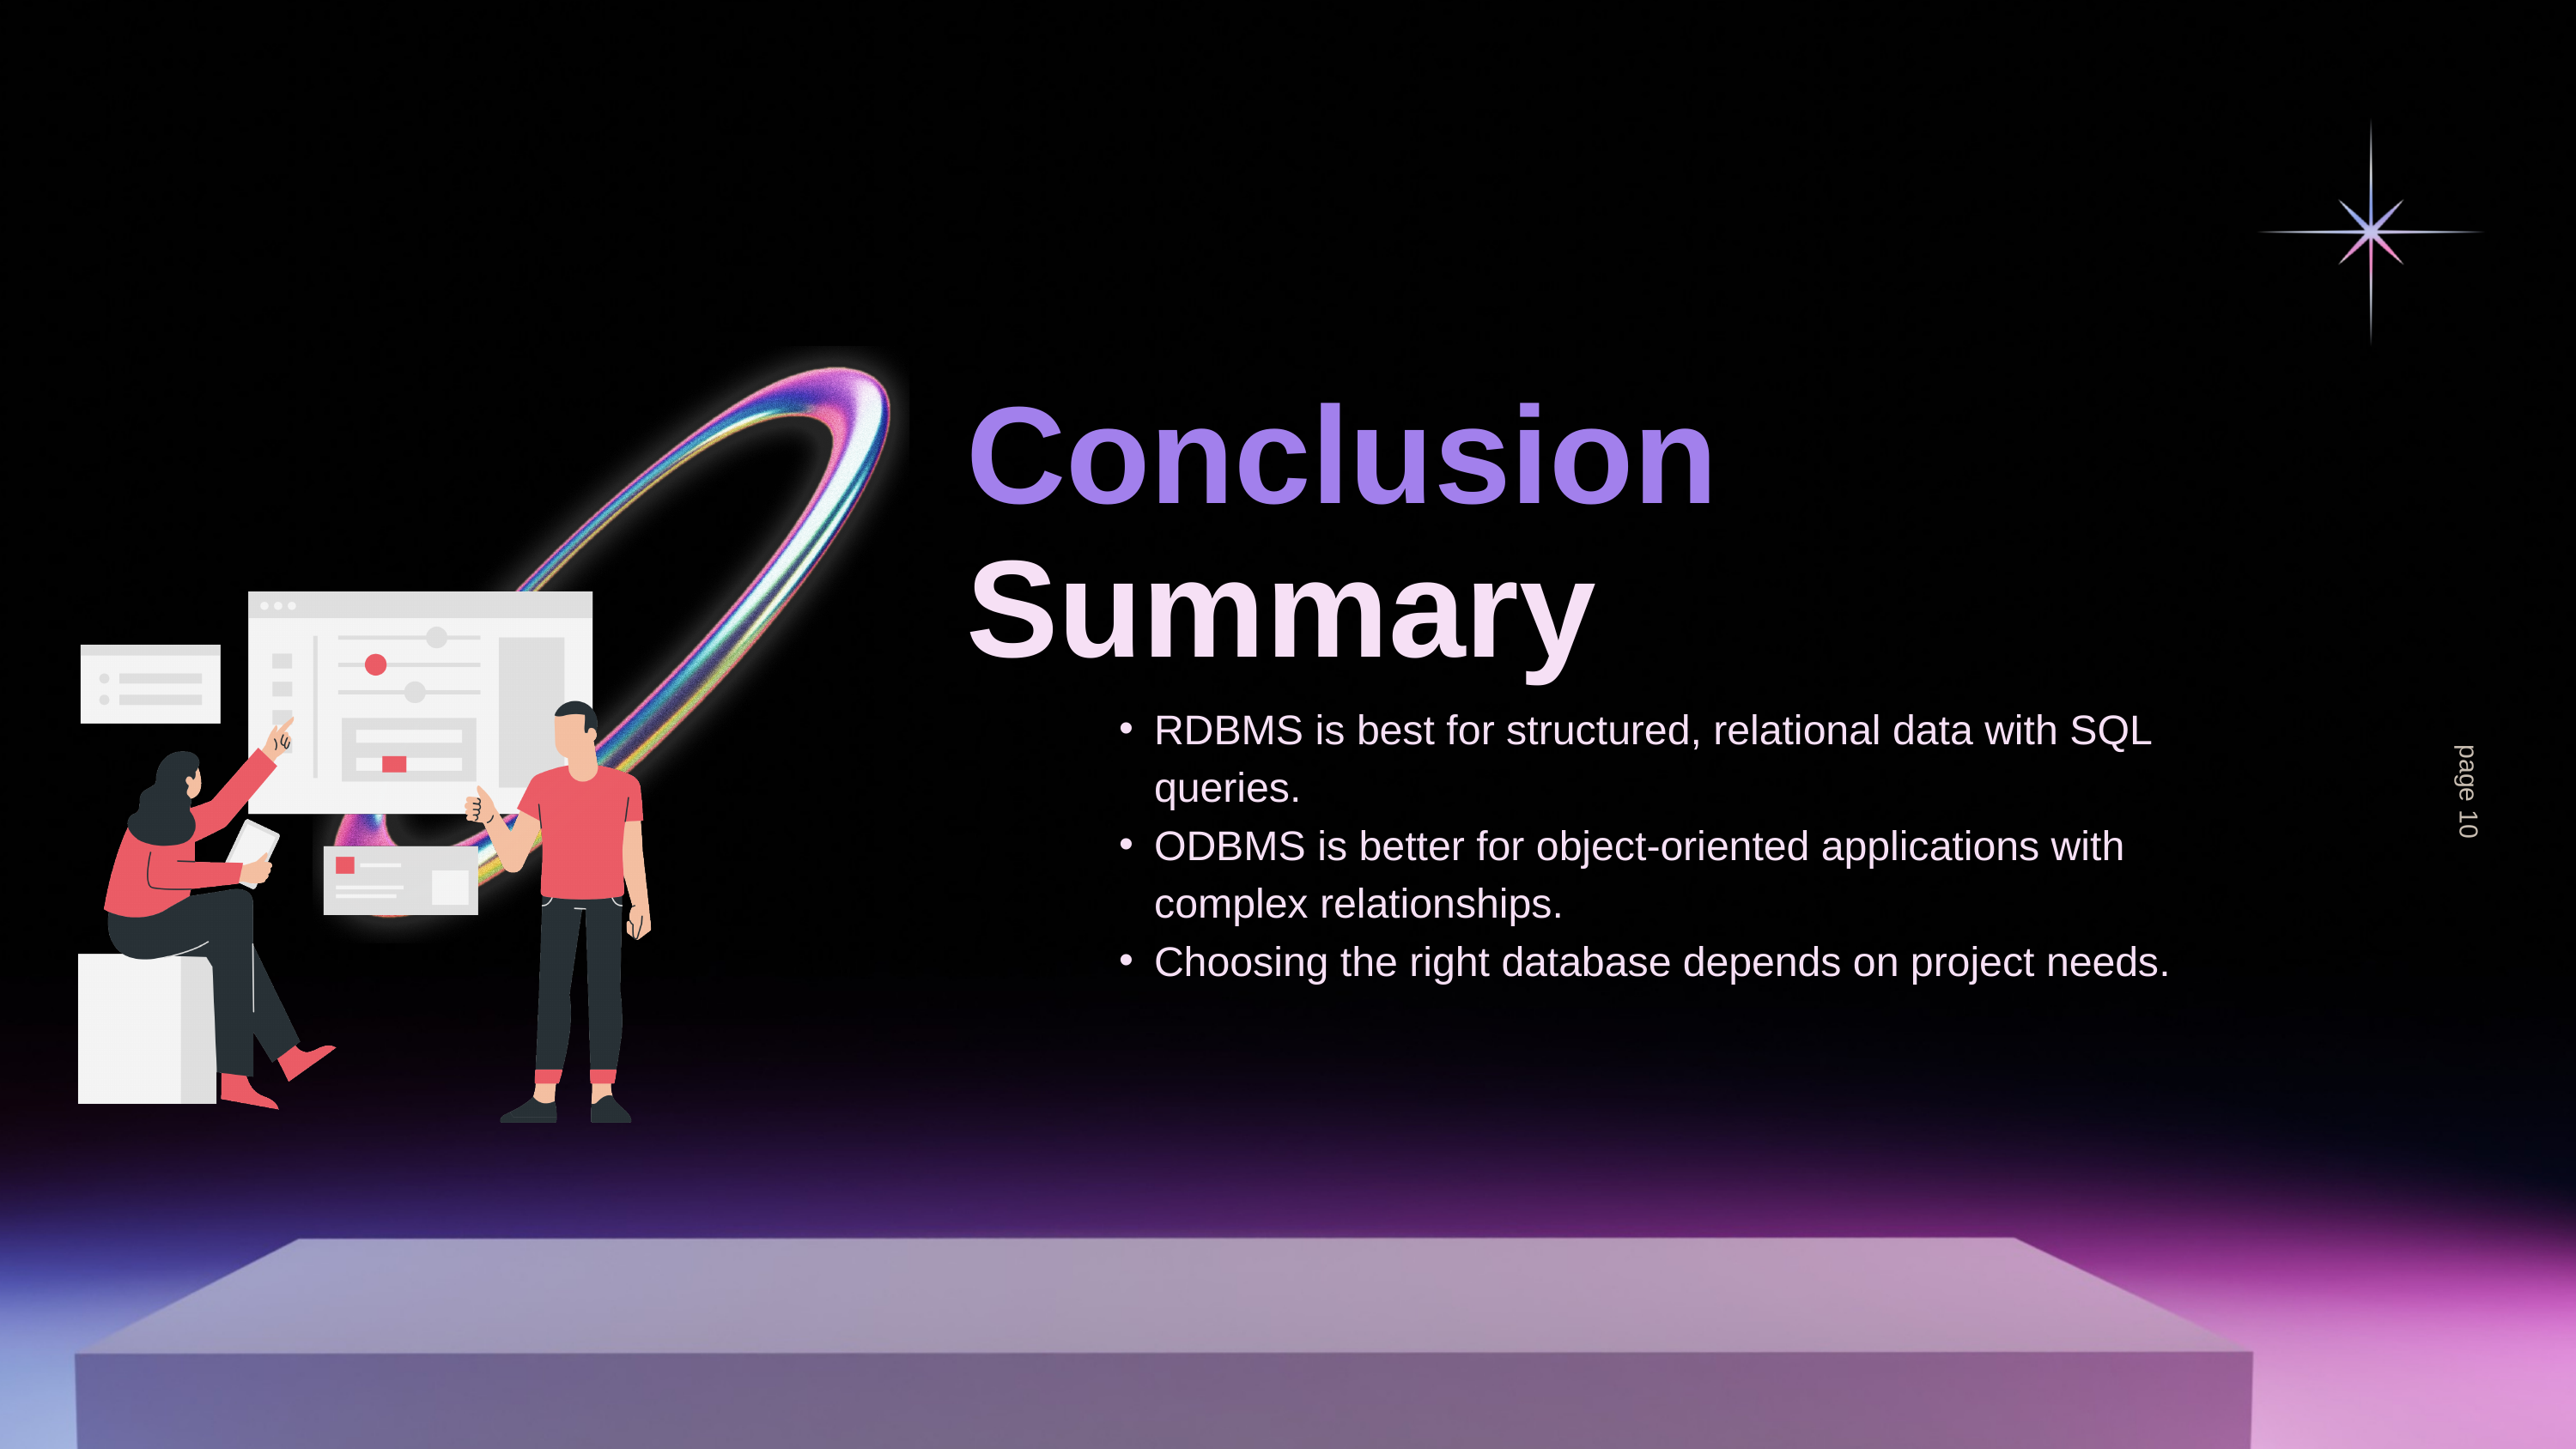

Conclusion

Summary

RDBMS is best for structured, relational data with SQL queries.
ODBMS is better for object-oriented applications with complex relationships.
Choosing the right database depends on project needs.

page 10